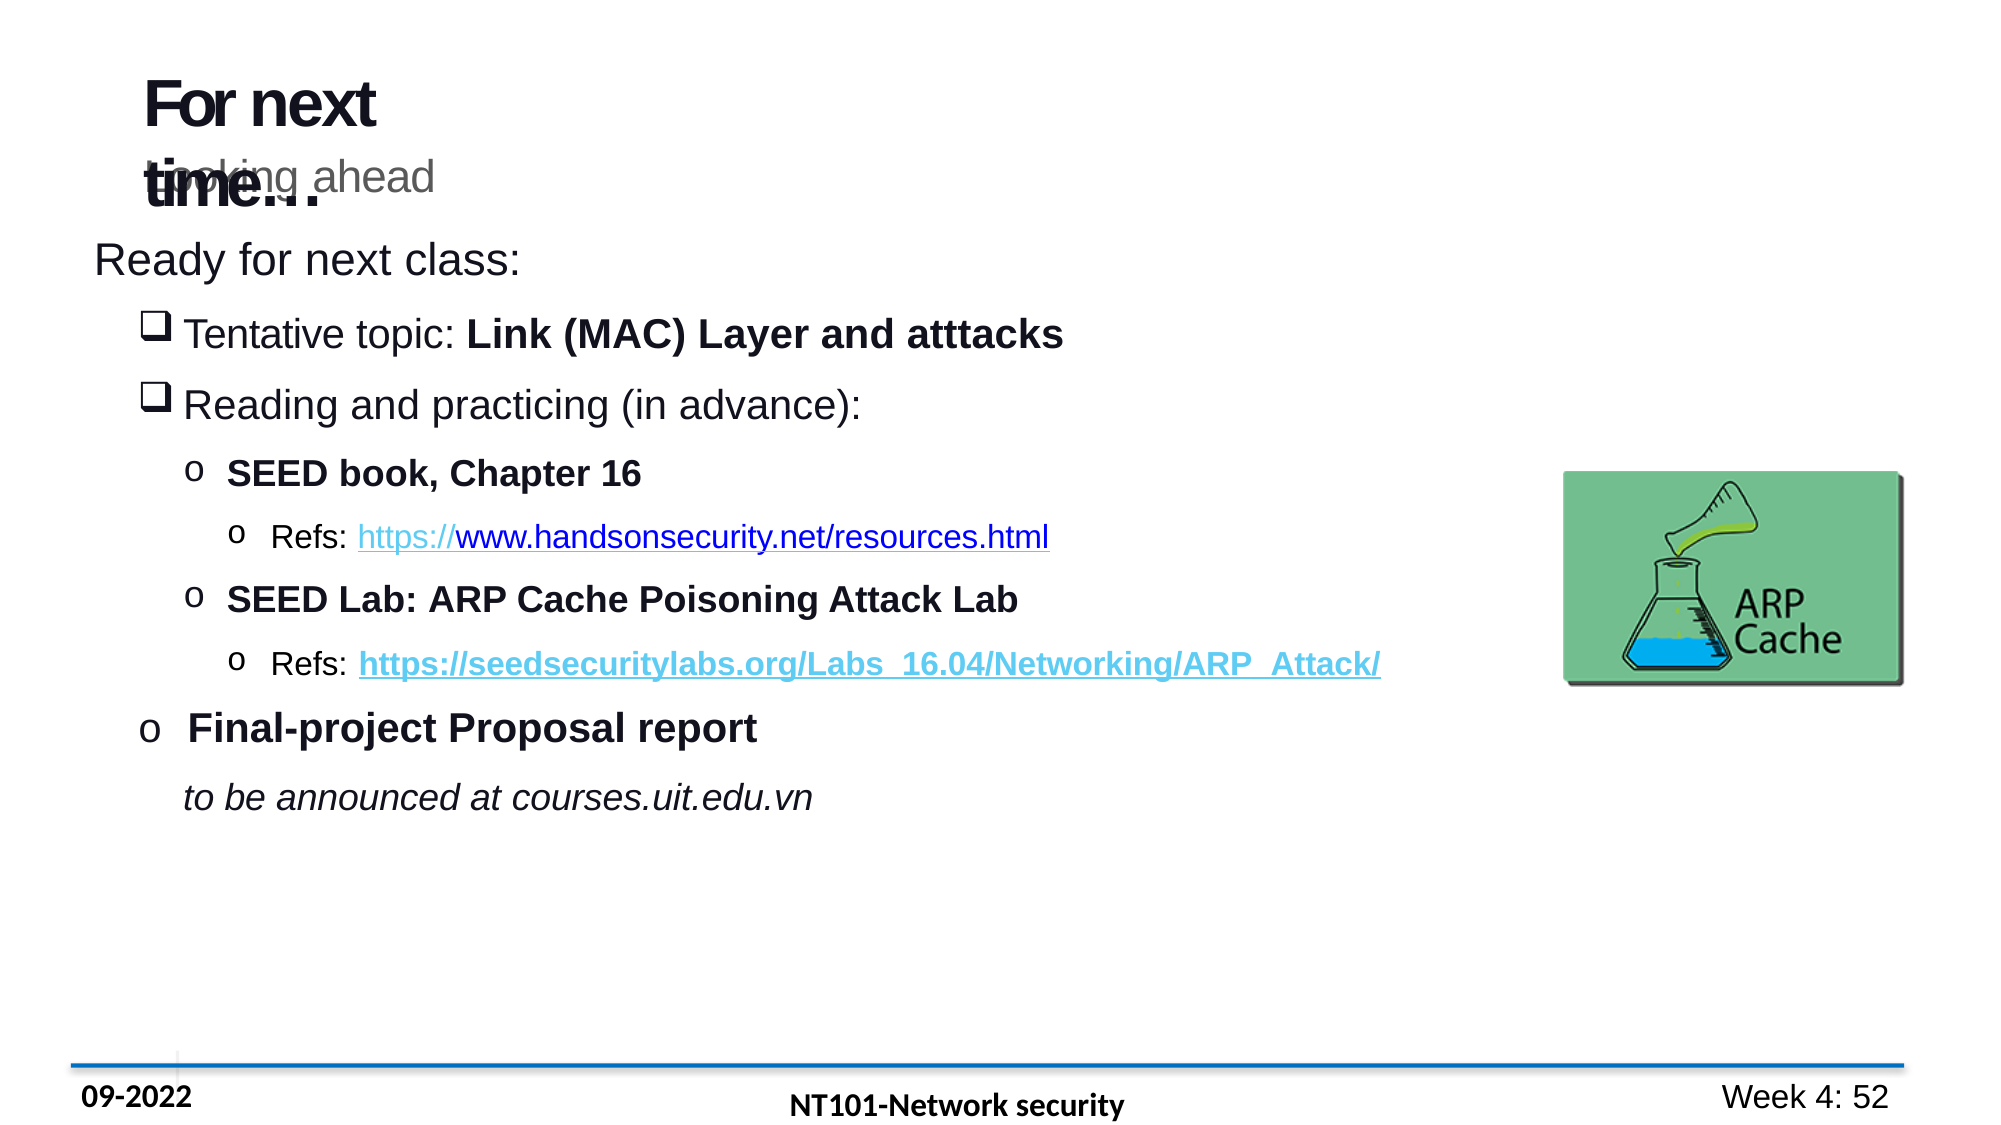

# For next time…
Looking ahead
Ready for next class:
Tentative topic: Link (MAC) Layer and atttacks
Reading and practicing (in advance):
SEED book, Chapter 16
Refs: https://www.handsonsecurity.net/resources.html
SEED Lab: ARP Cache Poisoning Attack Lab
Refs: https://seedsecuritylabs.org/Labs_16.04/Networking/ARP_Attack/
o Final-project Proposal report
to be announced at courses.uit.edu.vn